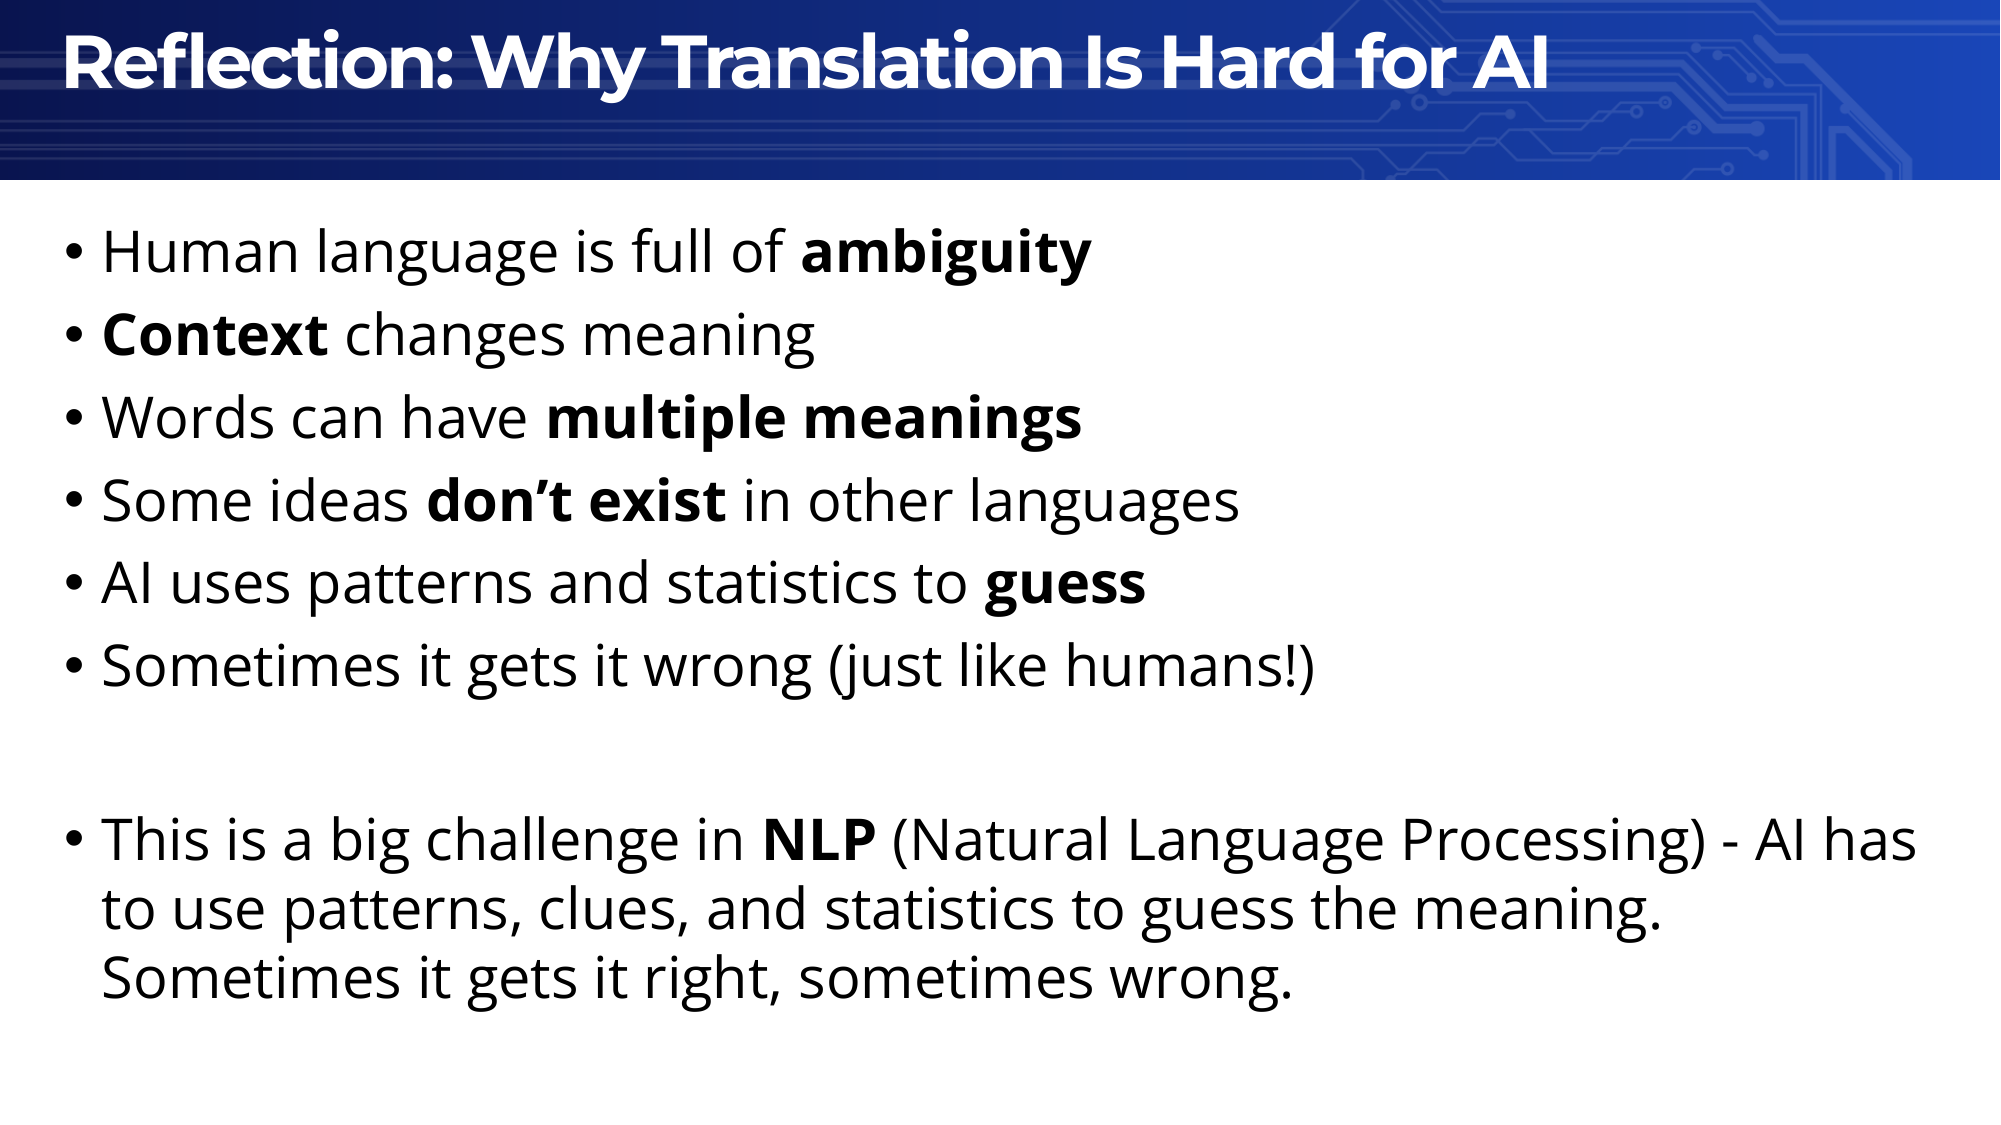

Reflection: Why Translation Is Hard for AI

Human language is full of ambiguity
Context changes meaning
Words can have multiple meanings
Some ideas don’t exist in other languages
AI uses patterns and statistics to guess
Sometimes it gets it wrong (just like humans!)

This is a big challenge in NLP (Natural Language Processing) - AI has to use patterns, clues, and statistics to guess the meaning. Sometimes it gets it right, sometimes wrong.